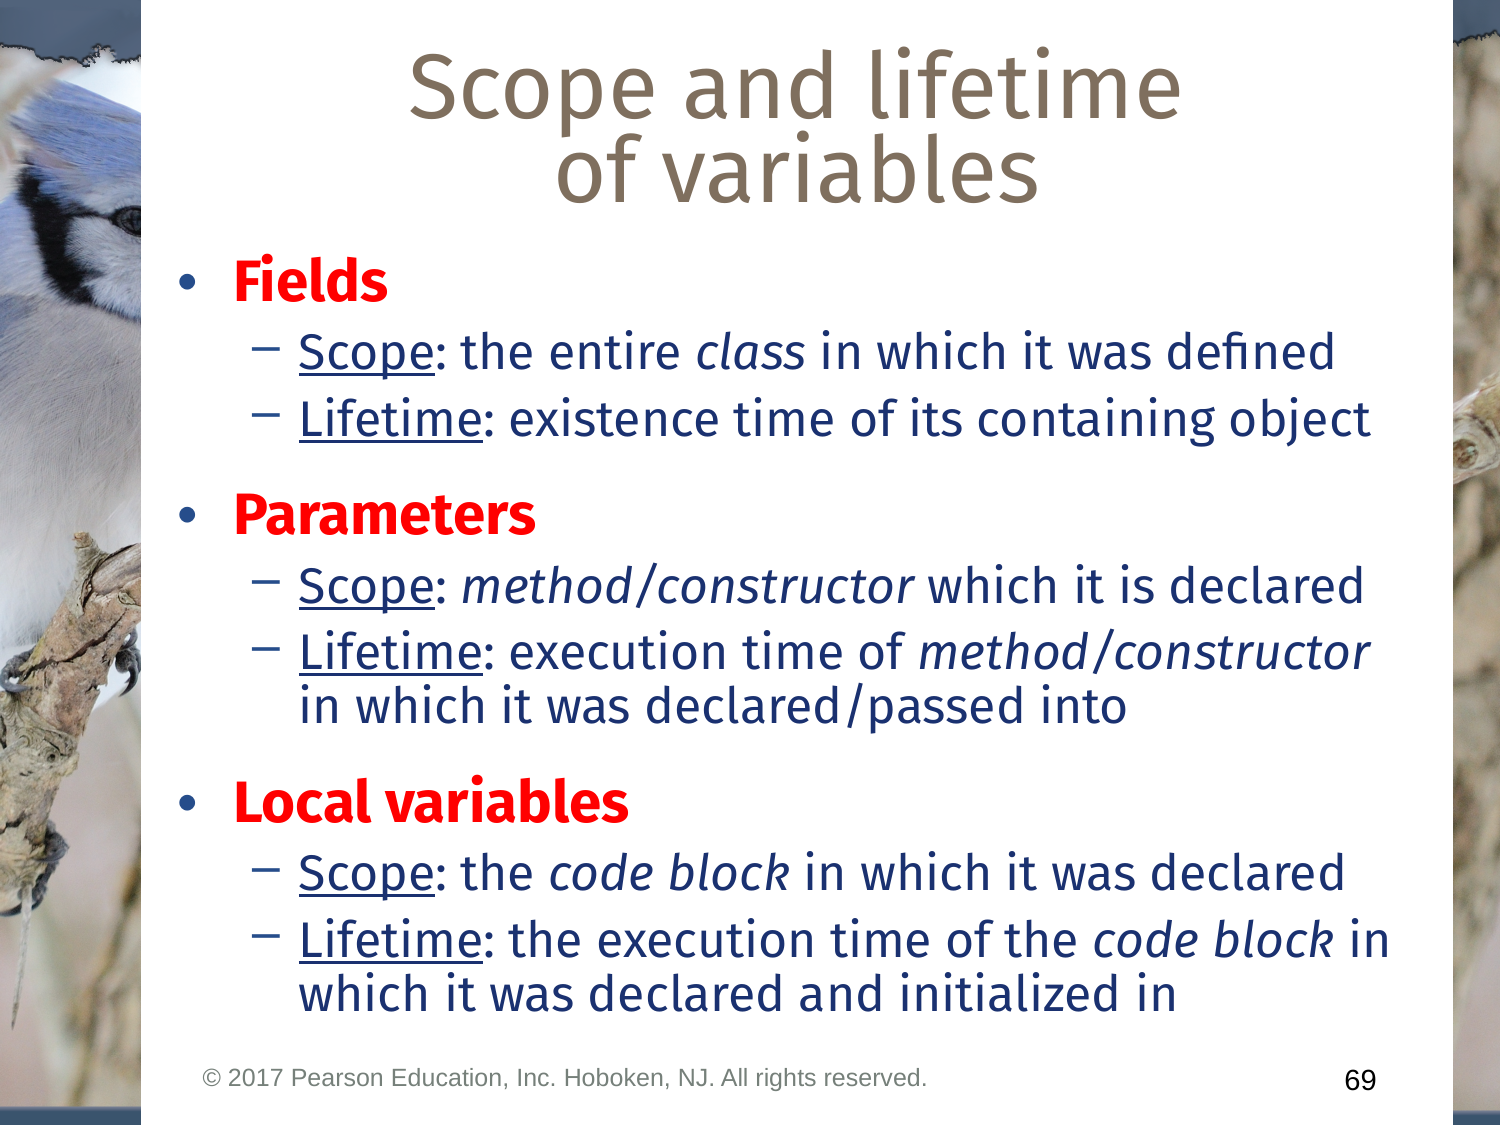

# Scope and lifetime of variables
Fields
Scope: the entire class in which it was defined
Lifetime: existence time of its containing object
Parameters
Scope: method/constructor which it is declared
Lifetime: execution time of method/constructor in which it was declared/passed into
Local variables
Scope: the code block in which it was declared
Lifetime: the execution time of the code block in which it was declared and initialized in
© 2017 Pearson Education, Inc. Hoboken, NJ. All rights reserved.